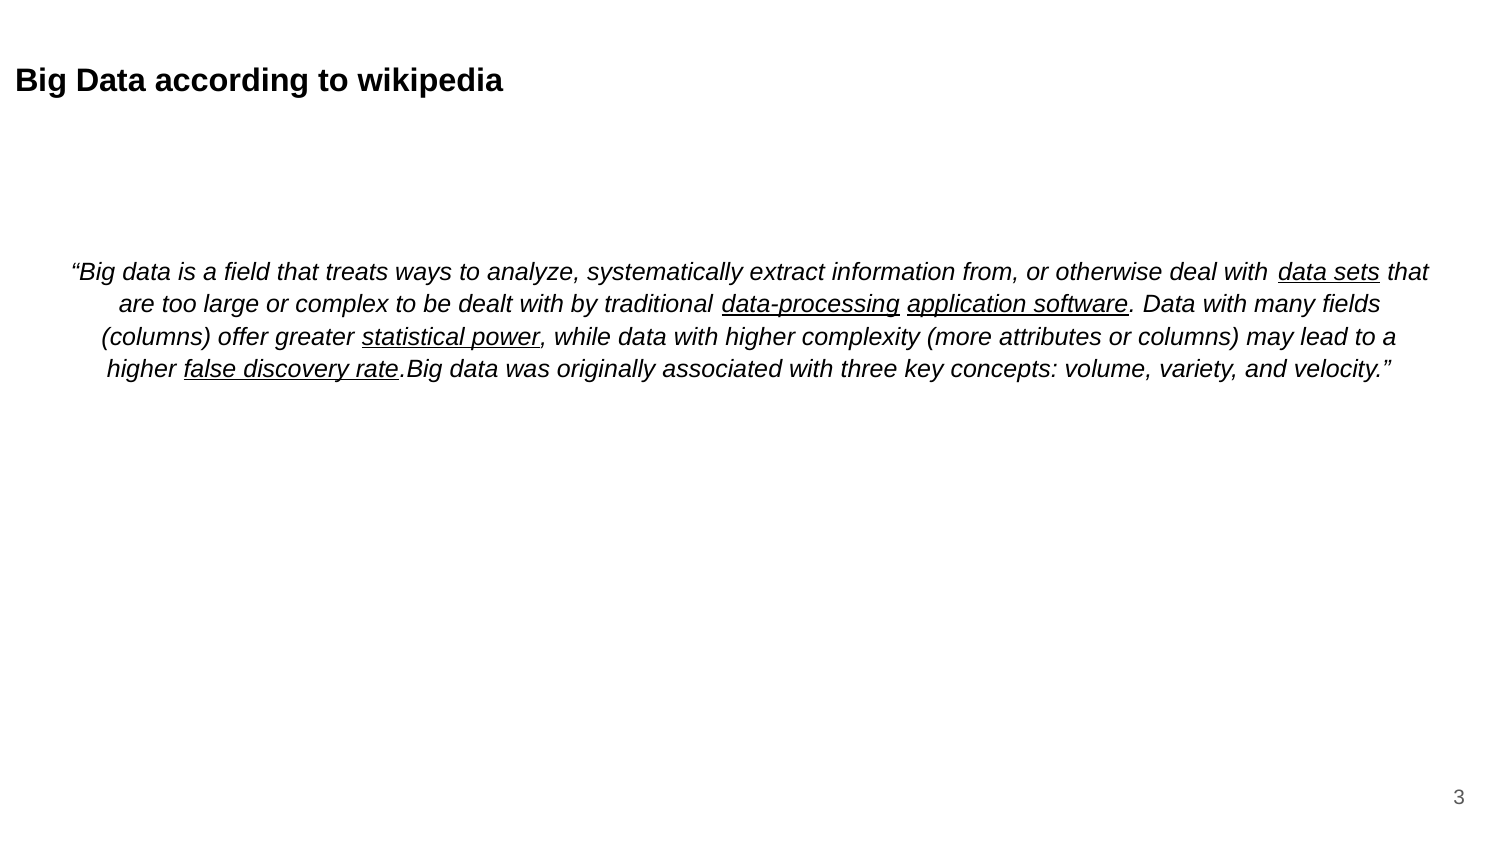

# Big Data according to wikipedia

“Big data is a field that treats ways to analyze, systematically extract information from, or otherwise deal with data sets that are too large or complex to be dealt with by traditional data-processing application software. Data with many fields (columns) offer greater statistical power, while data with higher complexity (more attributes or columns) may lead to a higher false discovery rate.Big data was originally associated with three key concepts: volume, variety, and velocity.”
3